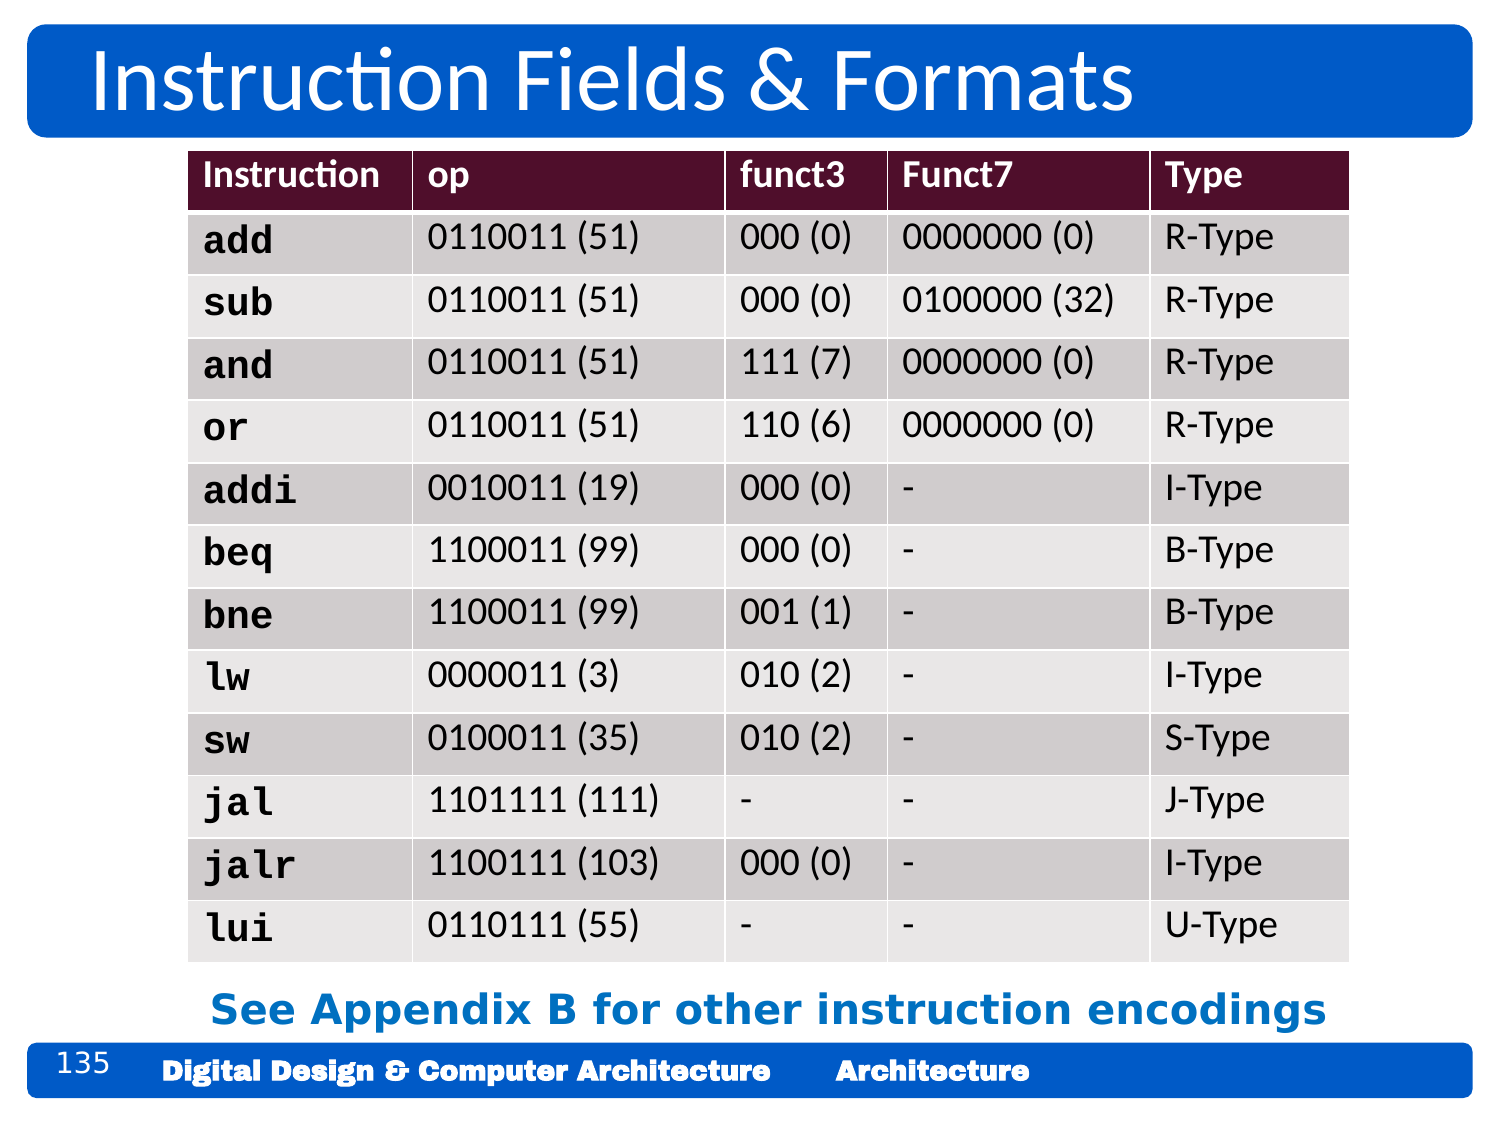

Instruction Fields & Formats
| Instruction | op | funct3 | Funct7 | Type |
| --- | --- | --- | --- | --- |
| add | 0110011 (51) | 000 (0) | 0000000 (0) | R-Type |
| sub | 0110011 (51) | 000 (0) | 0100000 (32) | R-Type |
| and | 0110011 (51) | 111 (7) | 0000000 (0) | R-Type |
| or | 0110011 (51) | 110 (6) | 0000000 (0) | R-Type |
| addi | 0010011 (19) | 000 (0) | - | I-Type |
| beq | 1100011 (99) | 000 (0) | - | B-Type |
| bne | 1100011 (99) | 001 (1) | - | B-Type |
| lw | 0000011 (3) | 010 (2) | - | I-Type |
| sw | 0100011 (35) | 010 (2) | - | S-Type |
| jal | 1101111 (111) | - | - | J-Type |
| jalr | 1100111 (103) | 000 (0) | - | I-Type |
| lui | 0110111 (55) | - | - | U-Type |
See Appendix B for other instruction encodings
135